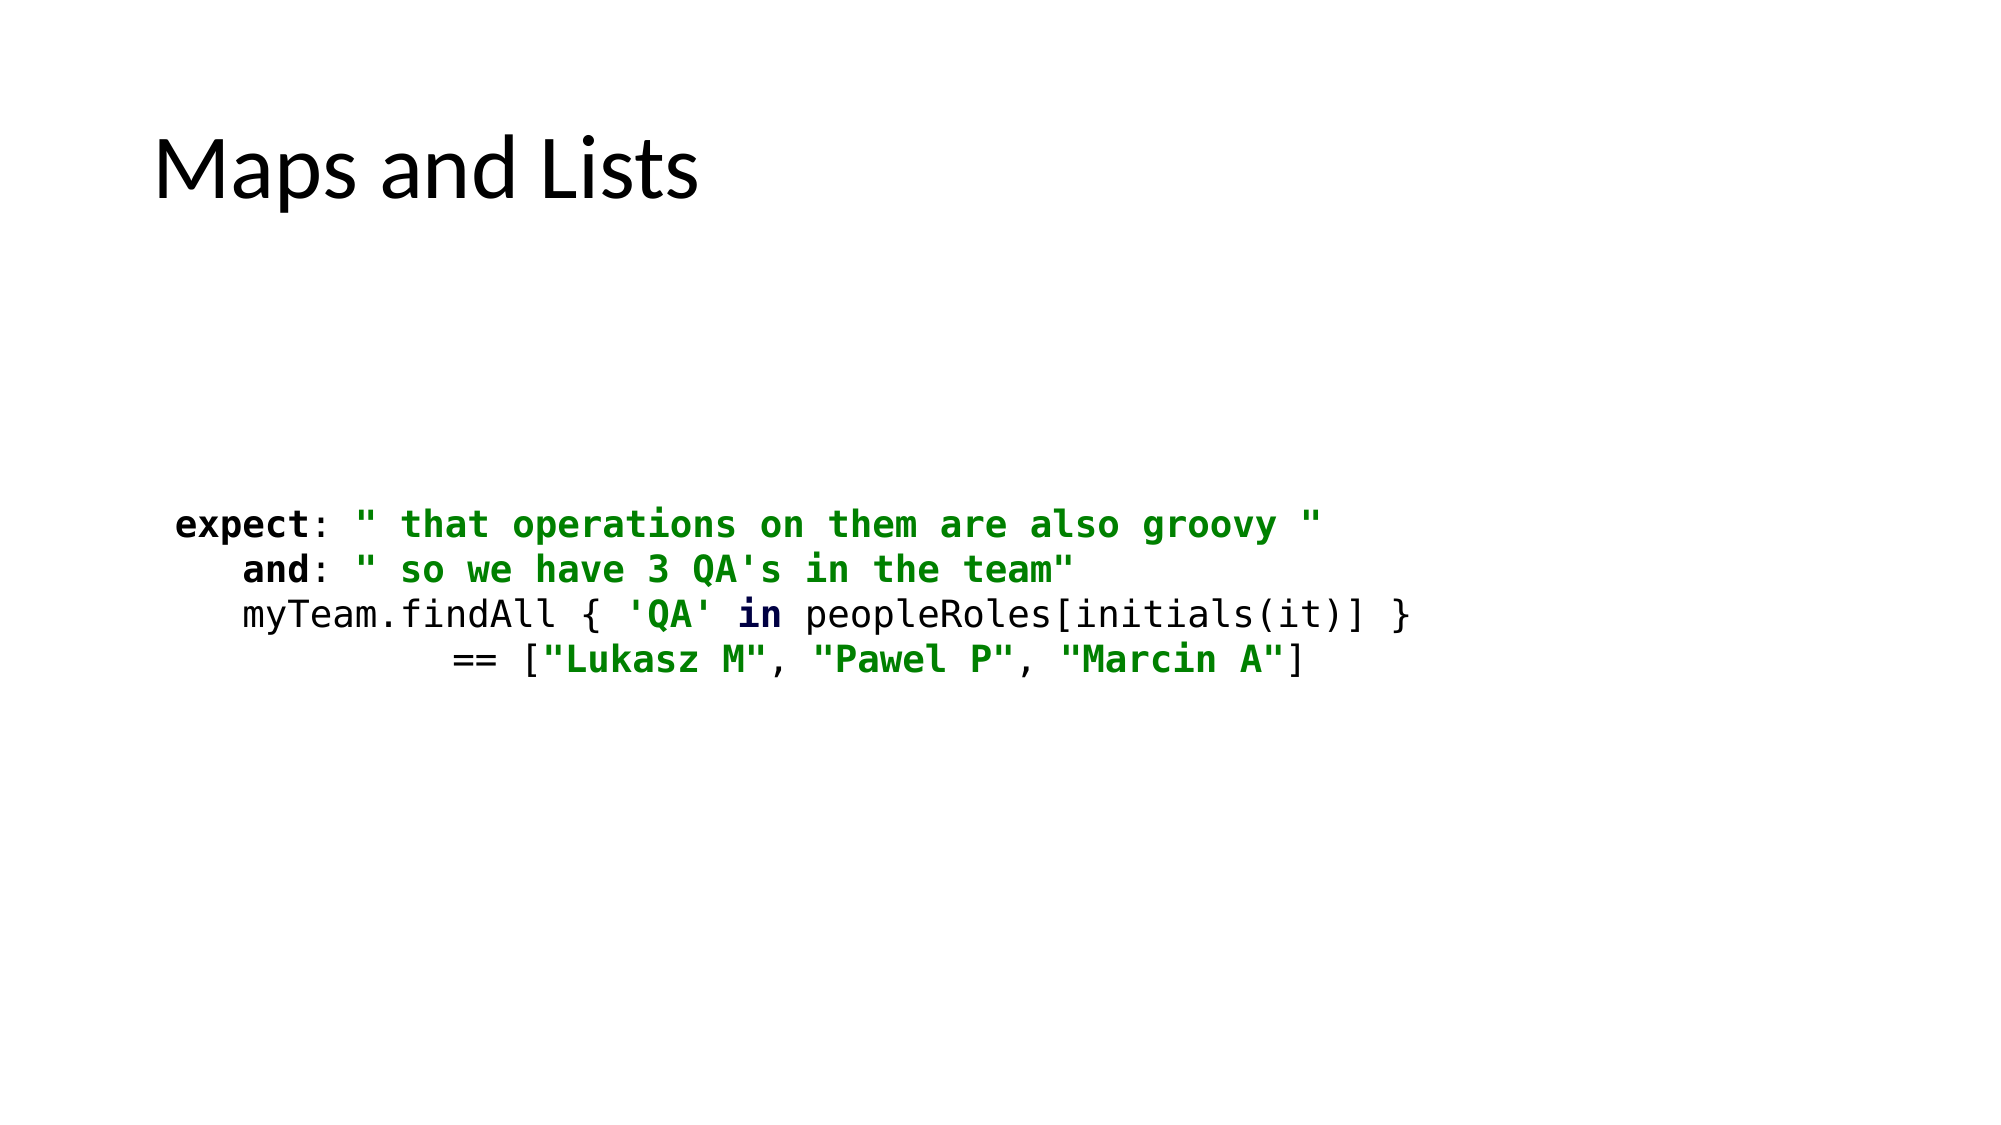

# Maps and Lists
 expect: " that operations on them are also groovy "
    and: " so we have 3 QA's in the team"
    myTeam.findAll { 'QA' in peopleRoles[initials(it)] }
		== ["Lukasz M", "Pawel P", "Marcin A"]